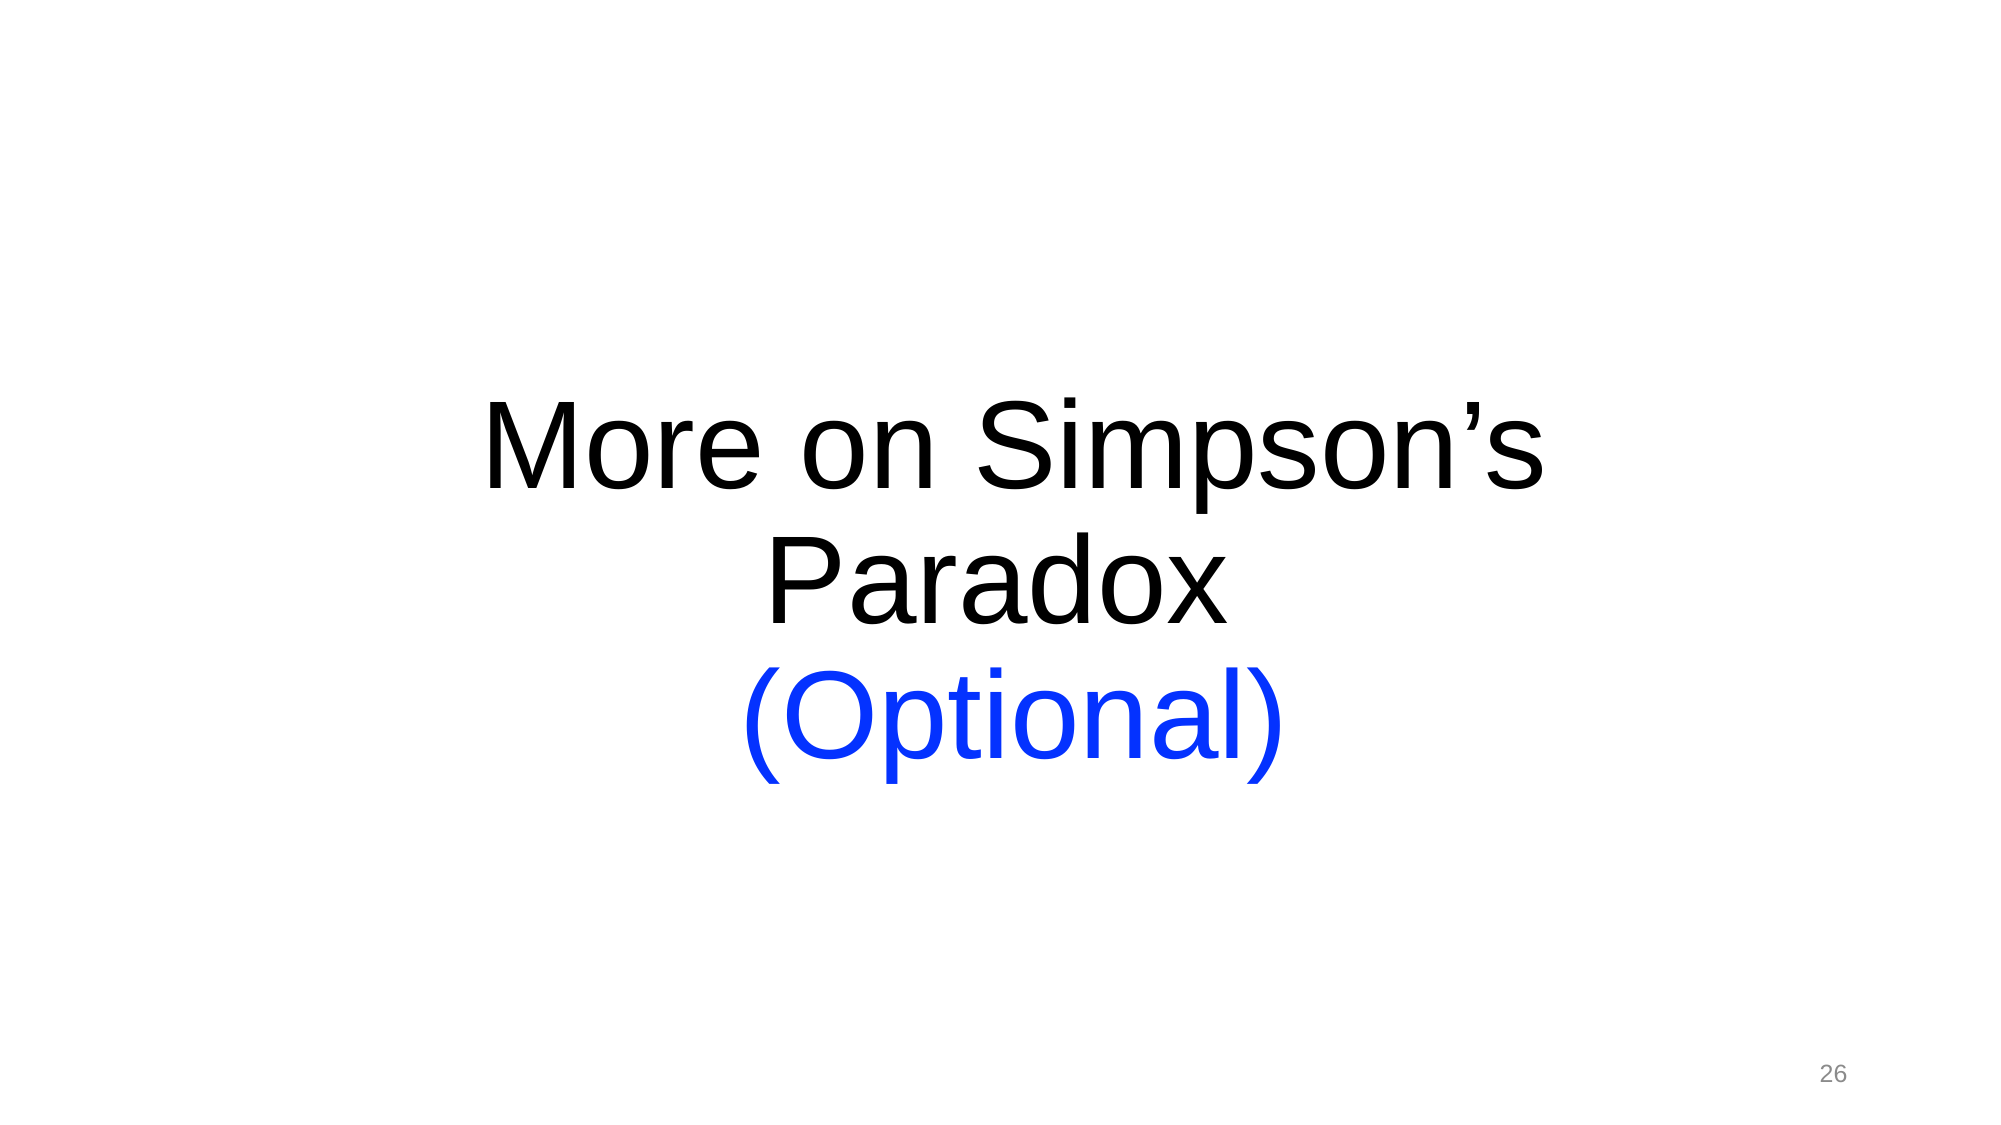

# More on Simpson’s Paradox (Optional)
26